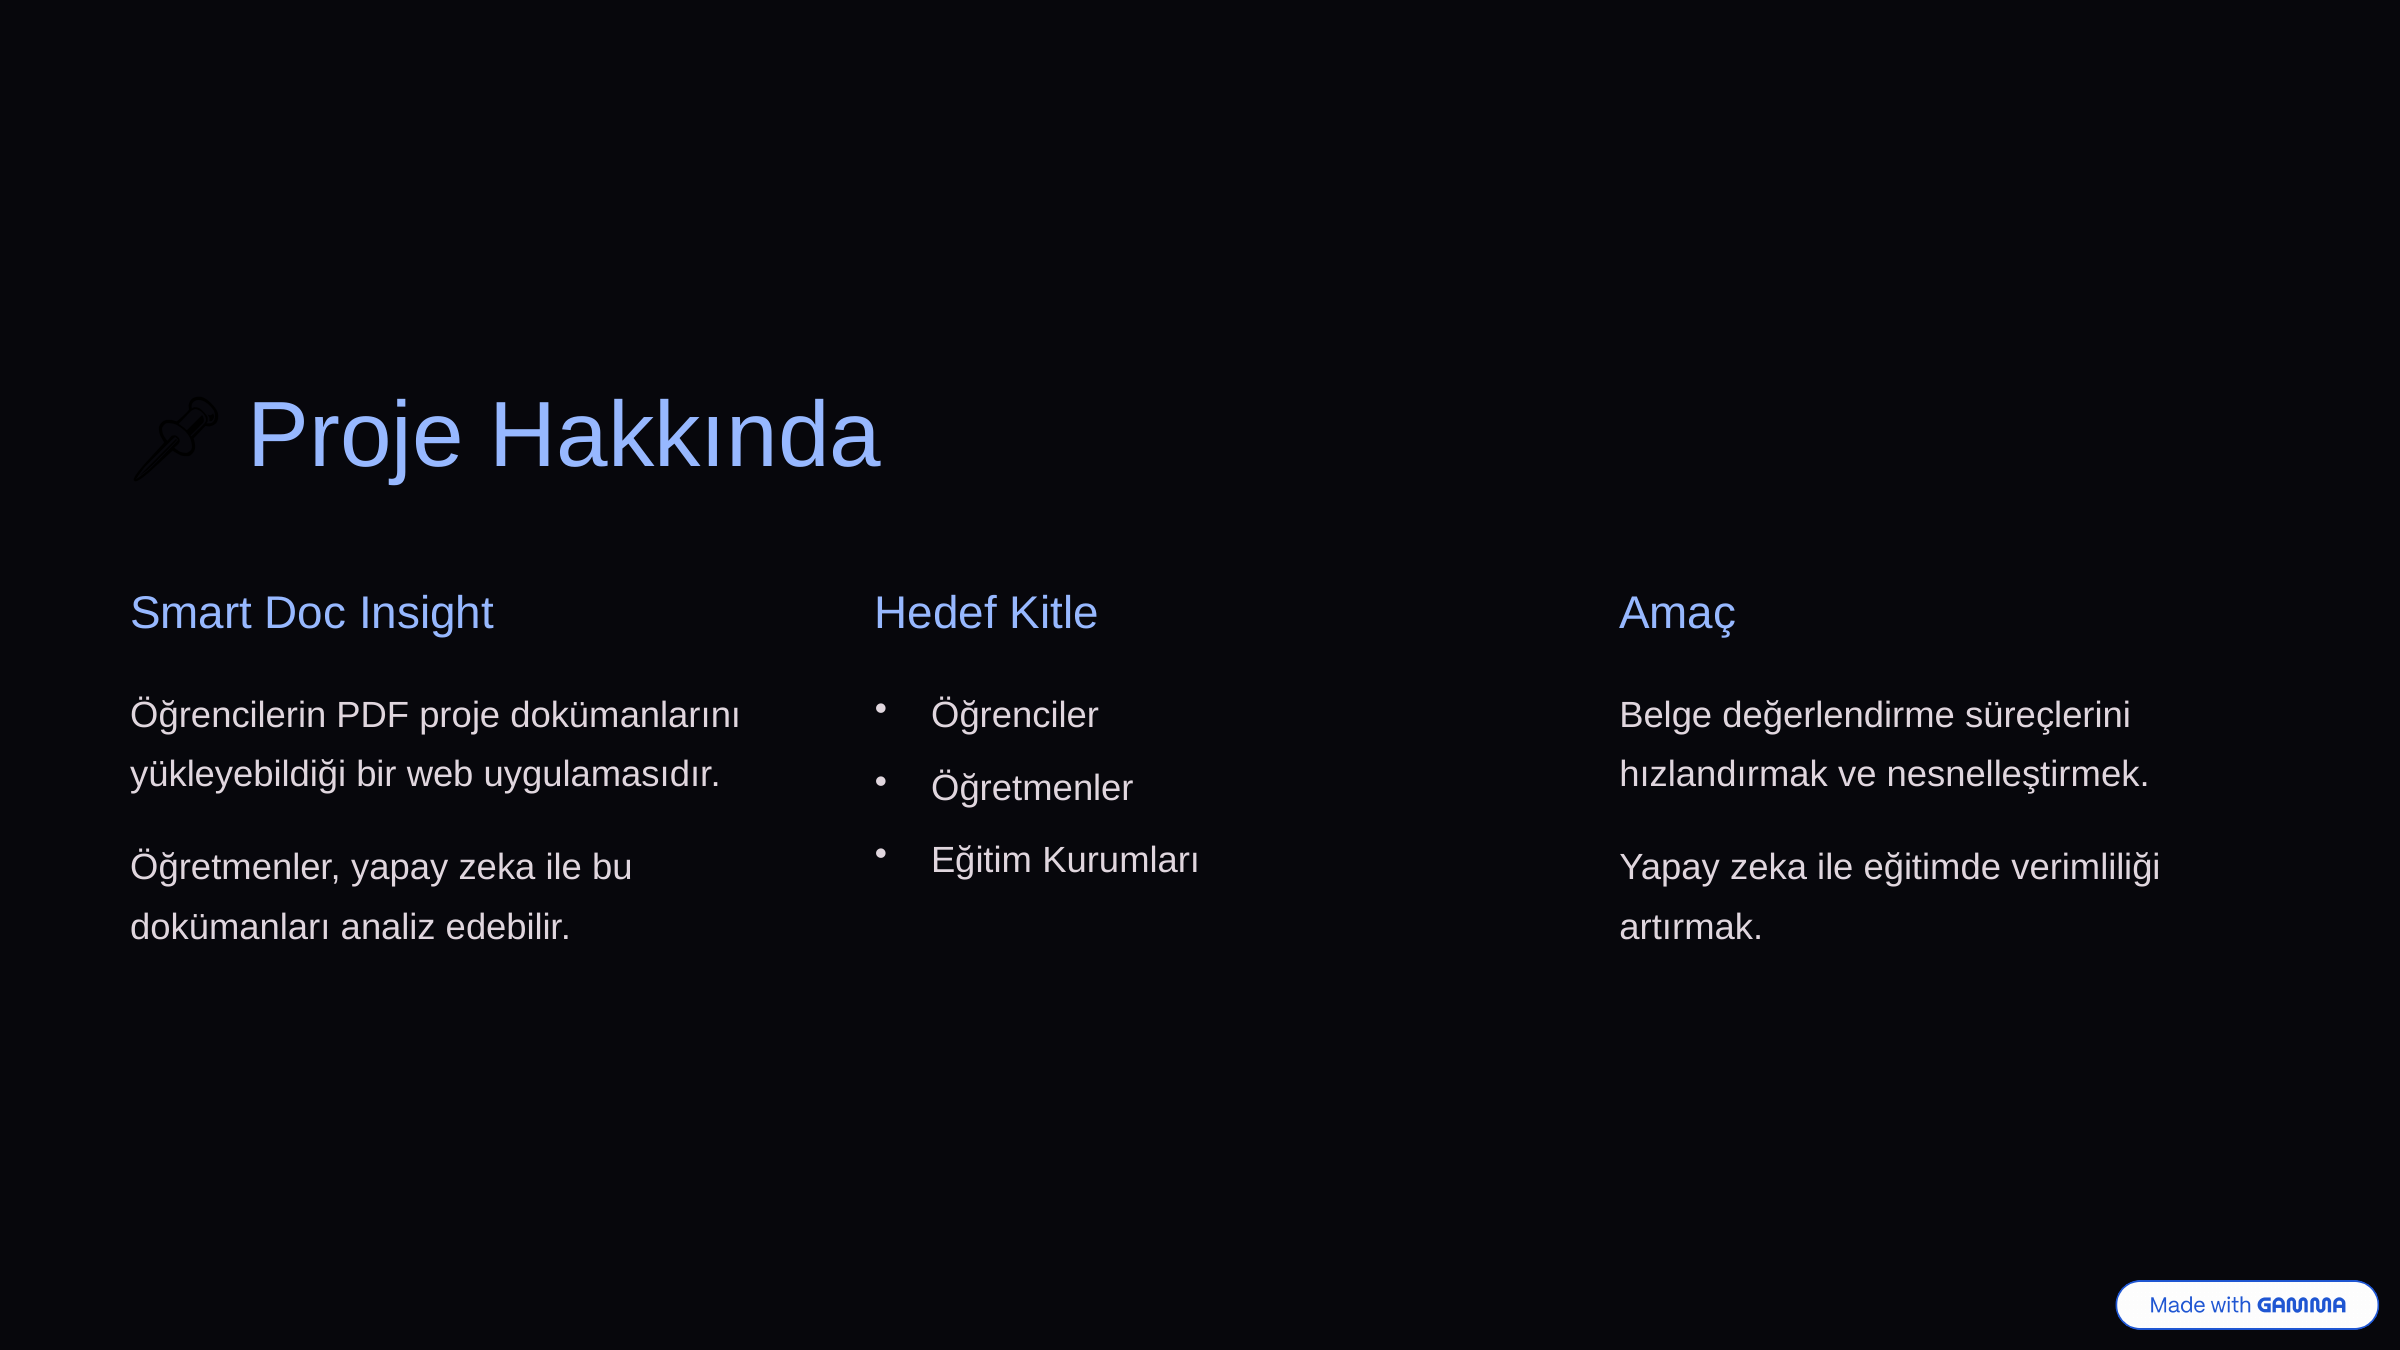

📌 Proje Hakkında
Smart Doc Insight
Hedef Kitle
Amaç
Öğrencilerin PDF proje dokümanlarını yükleyebildiği bir web uygulamasıdır.
Öğrenciler
Belge değerlendirme süreçlerini hızlandırmak ve nesnelleştirmek.
Öğretmenler
Eğitim Kurumları
Öğretmenler, yapay zeka ile bu dokümanları analiz edebilir.
Yapay zeka ile eğitimde verimliliği artırmak.